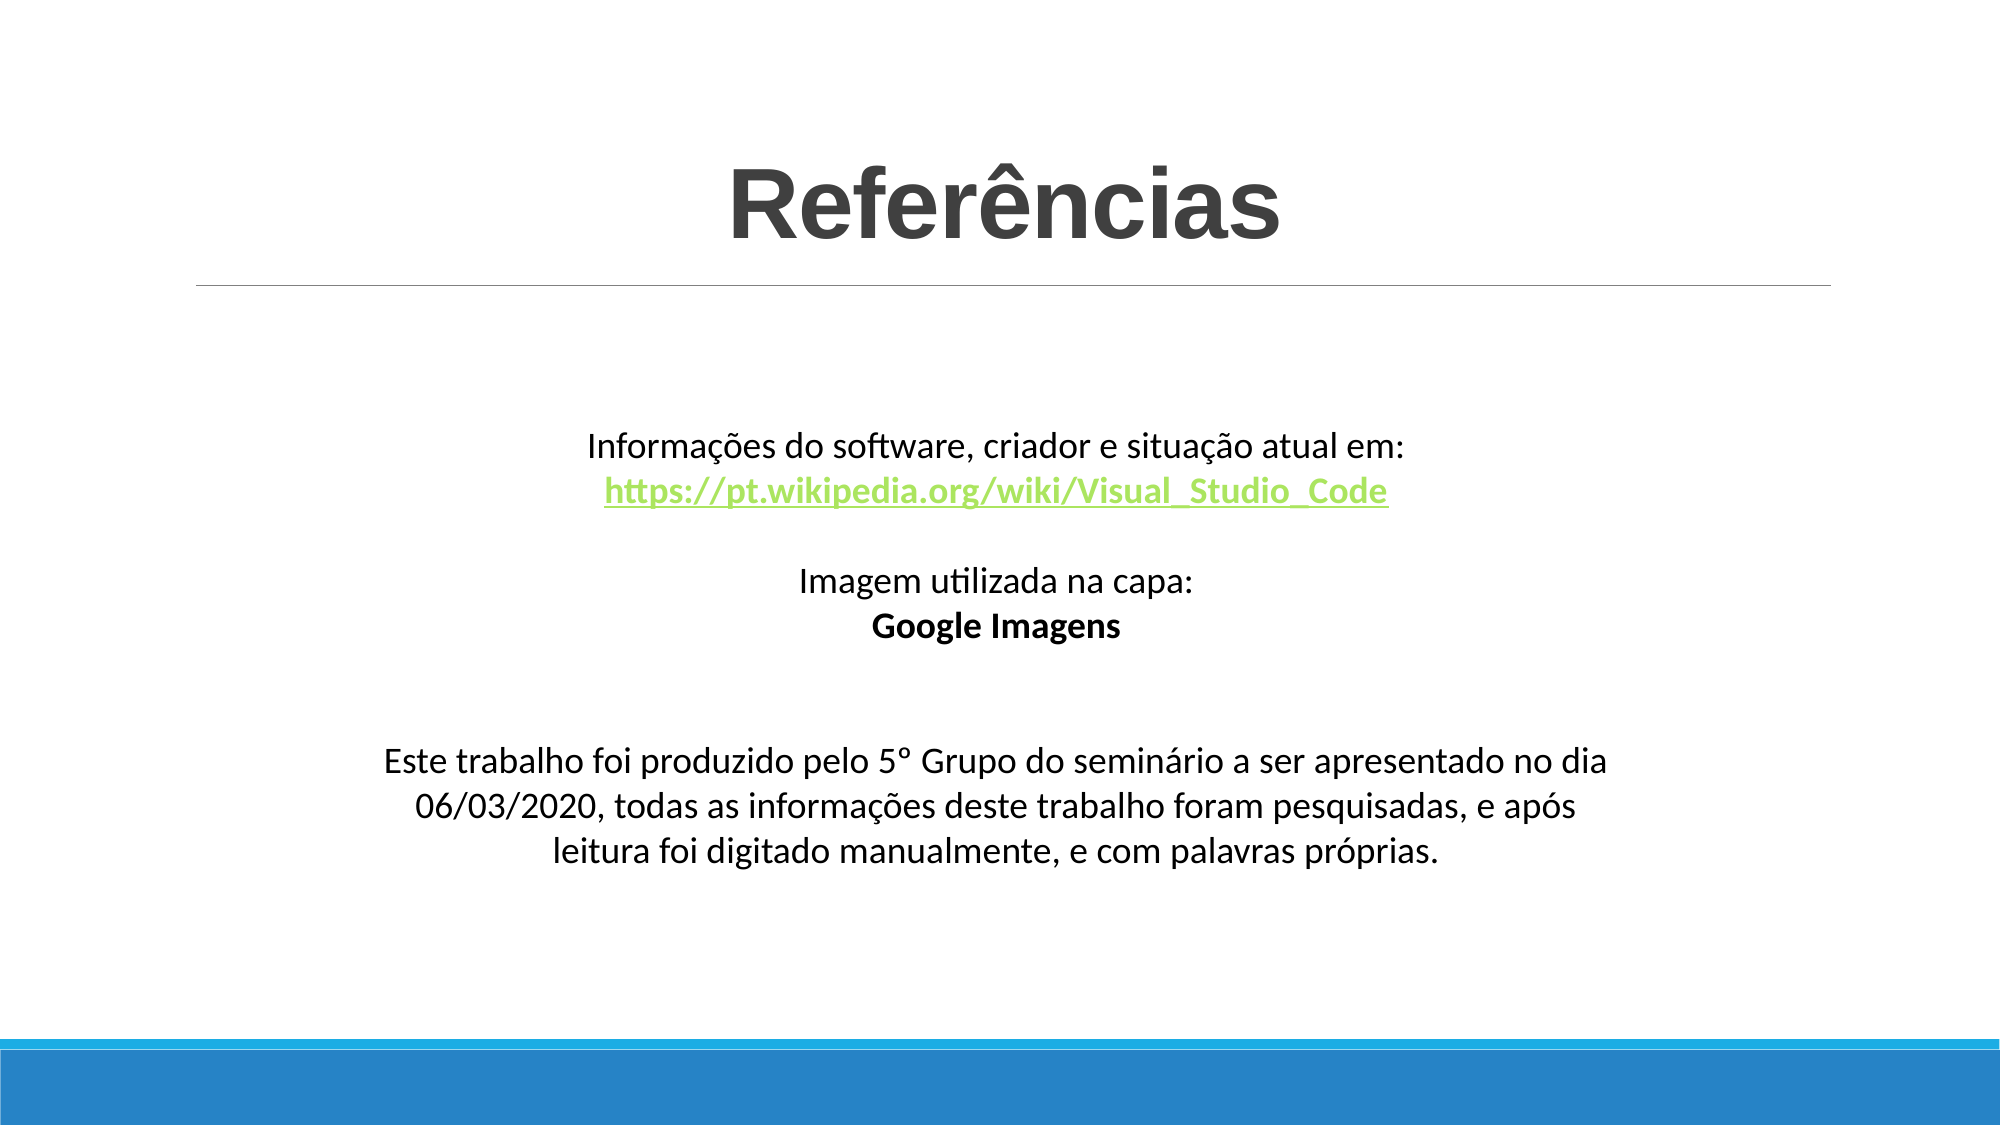

Referências
Informações do software, criador e situação atual em:
https://pt.wikipedia.org/wiki/Visual_Studio_Code

Imagem utilizada na capa:
Google Imagens
Este trabalho foi produzido pelo 5º Grupo do seminário a ser apresentado no dia 06/03/2020, todas as informações deste trabalho foram pesquisadas, e após leitura foi digitado manualmente, e com palavras próprias.